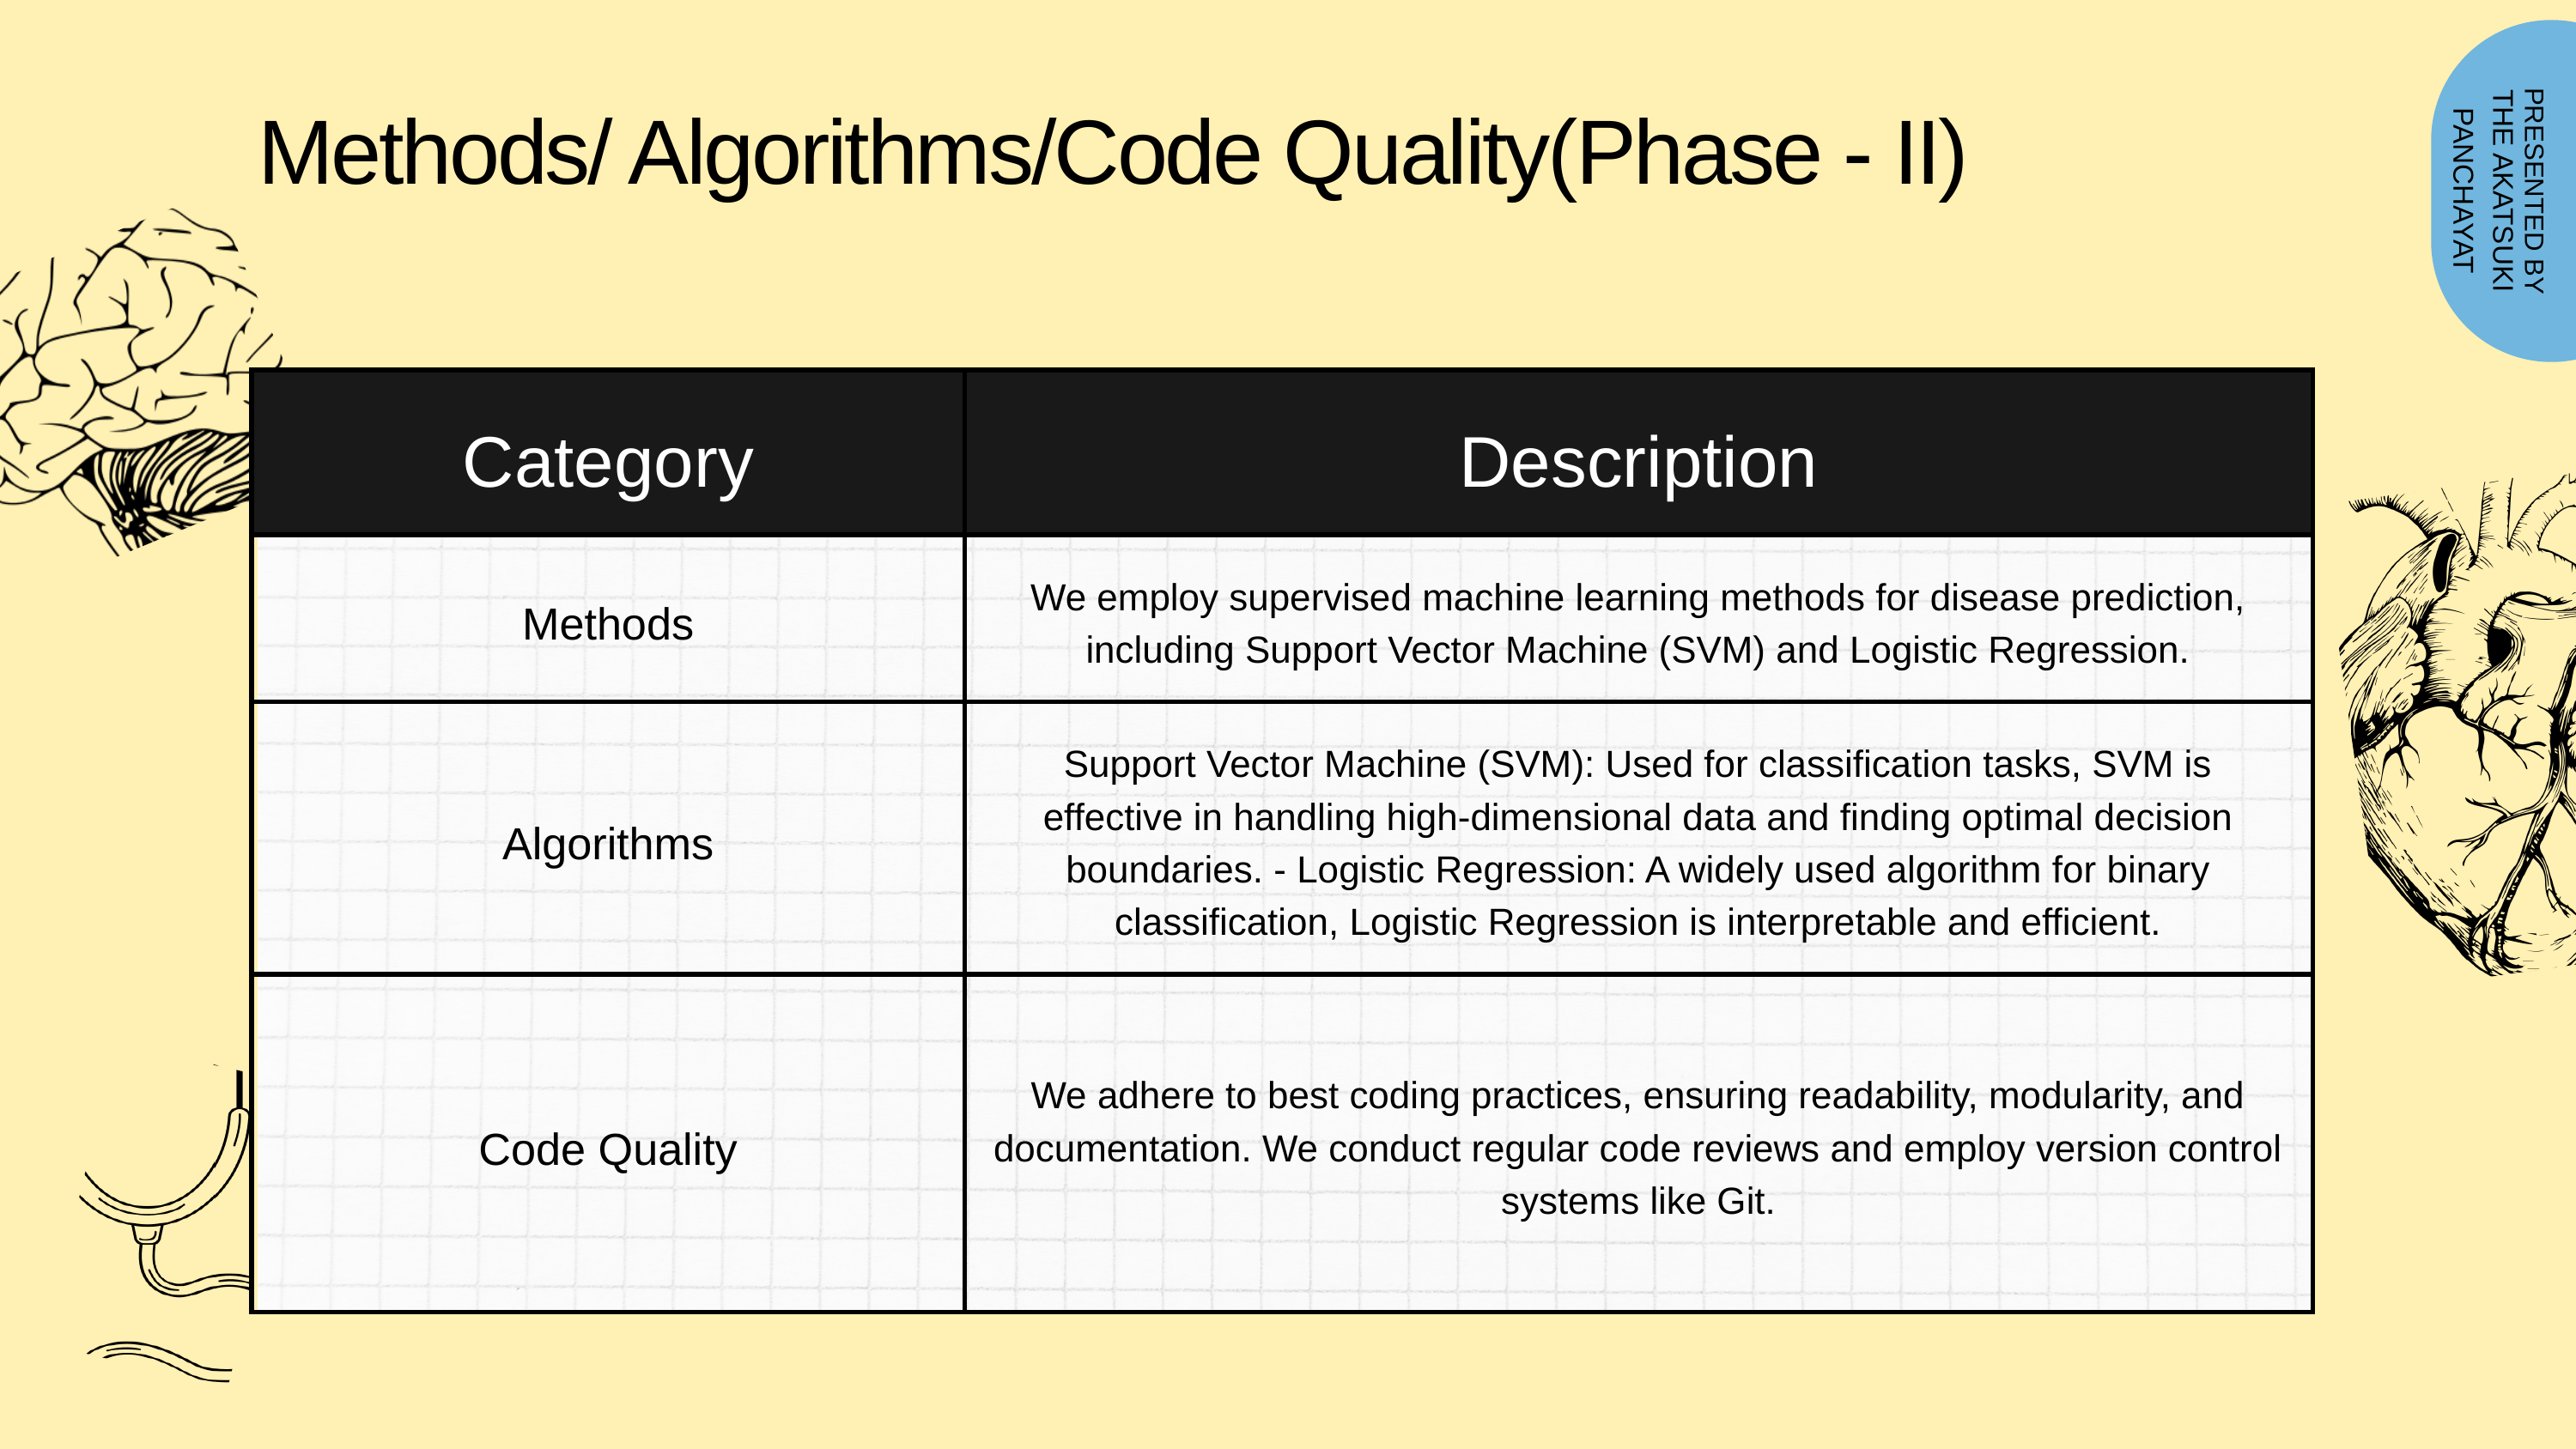

Methods/ Algorithms/Code Quality(Phase - II)

THE AKATSUKI
PANCHAYAT
PRESENTED BY

| Category | Description |
| --- | --- |
| Methods | We employ supervised machine learning methods for disease prediction, including Support Vector Machine (SVM) and Logistic Regression. |
| Algorithms | Support Vector Machine (SVM): Used for classification tasks, SVM is effective in handling high-dimensional data and finding optimal decision boundaries. - Logistic Regression: A widely used algorithm for binary classification, Logistic Regression is interpretable and efficient. |
| Code Quality | We adhere to best coding practices, ensuring readability, modularity, and documentation. We conduct regular code reviews and employ version control systems like Git. |